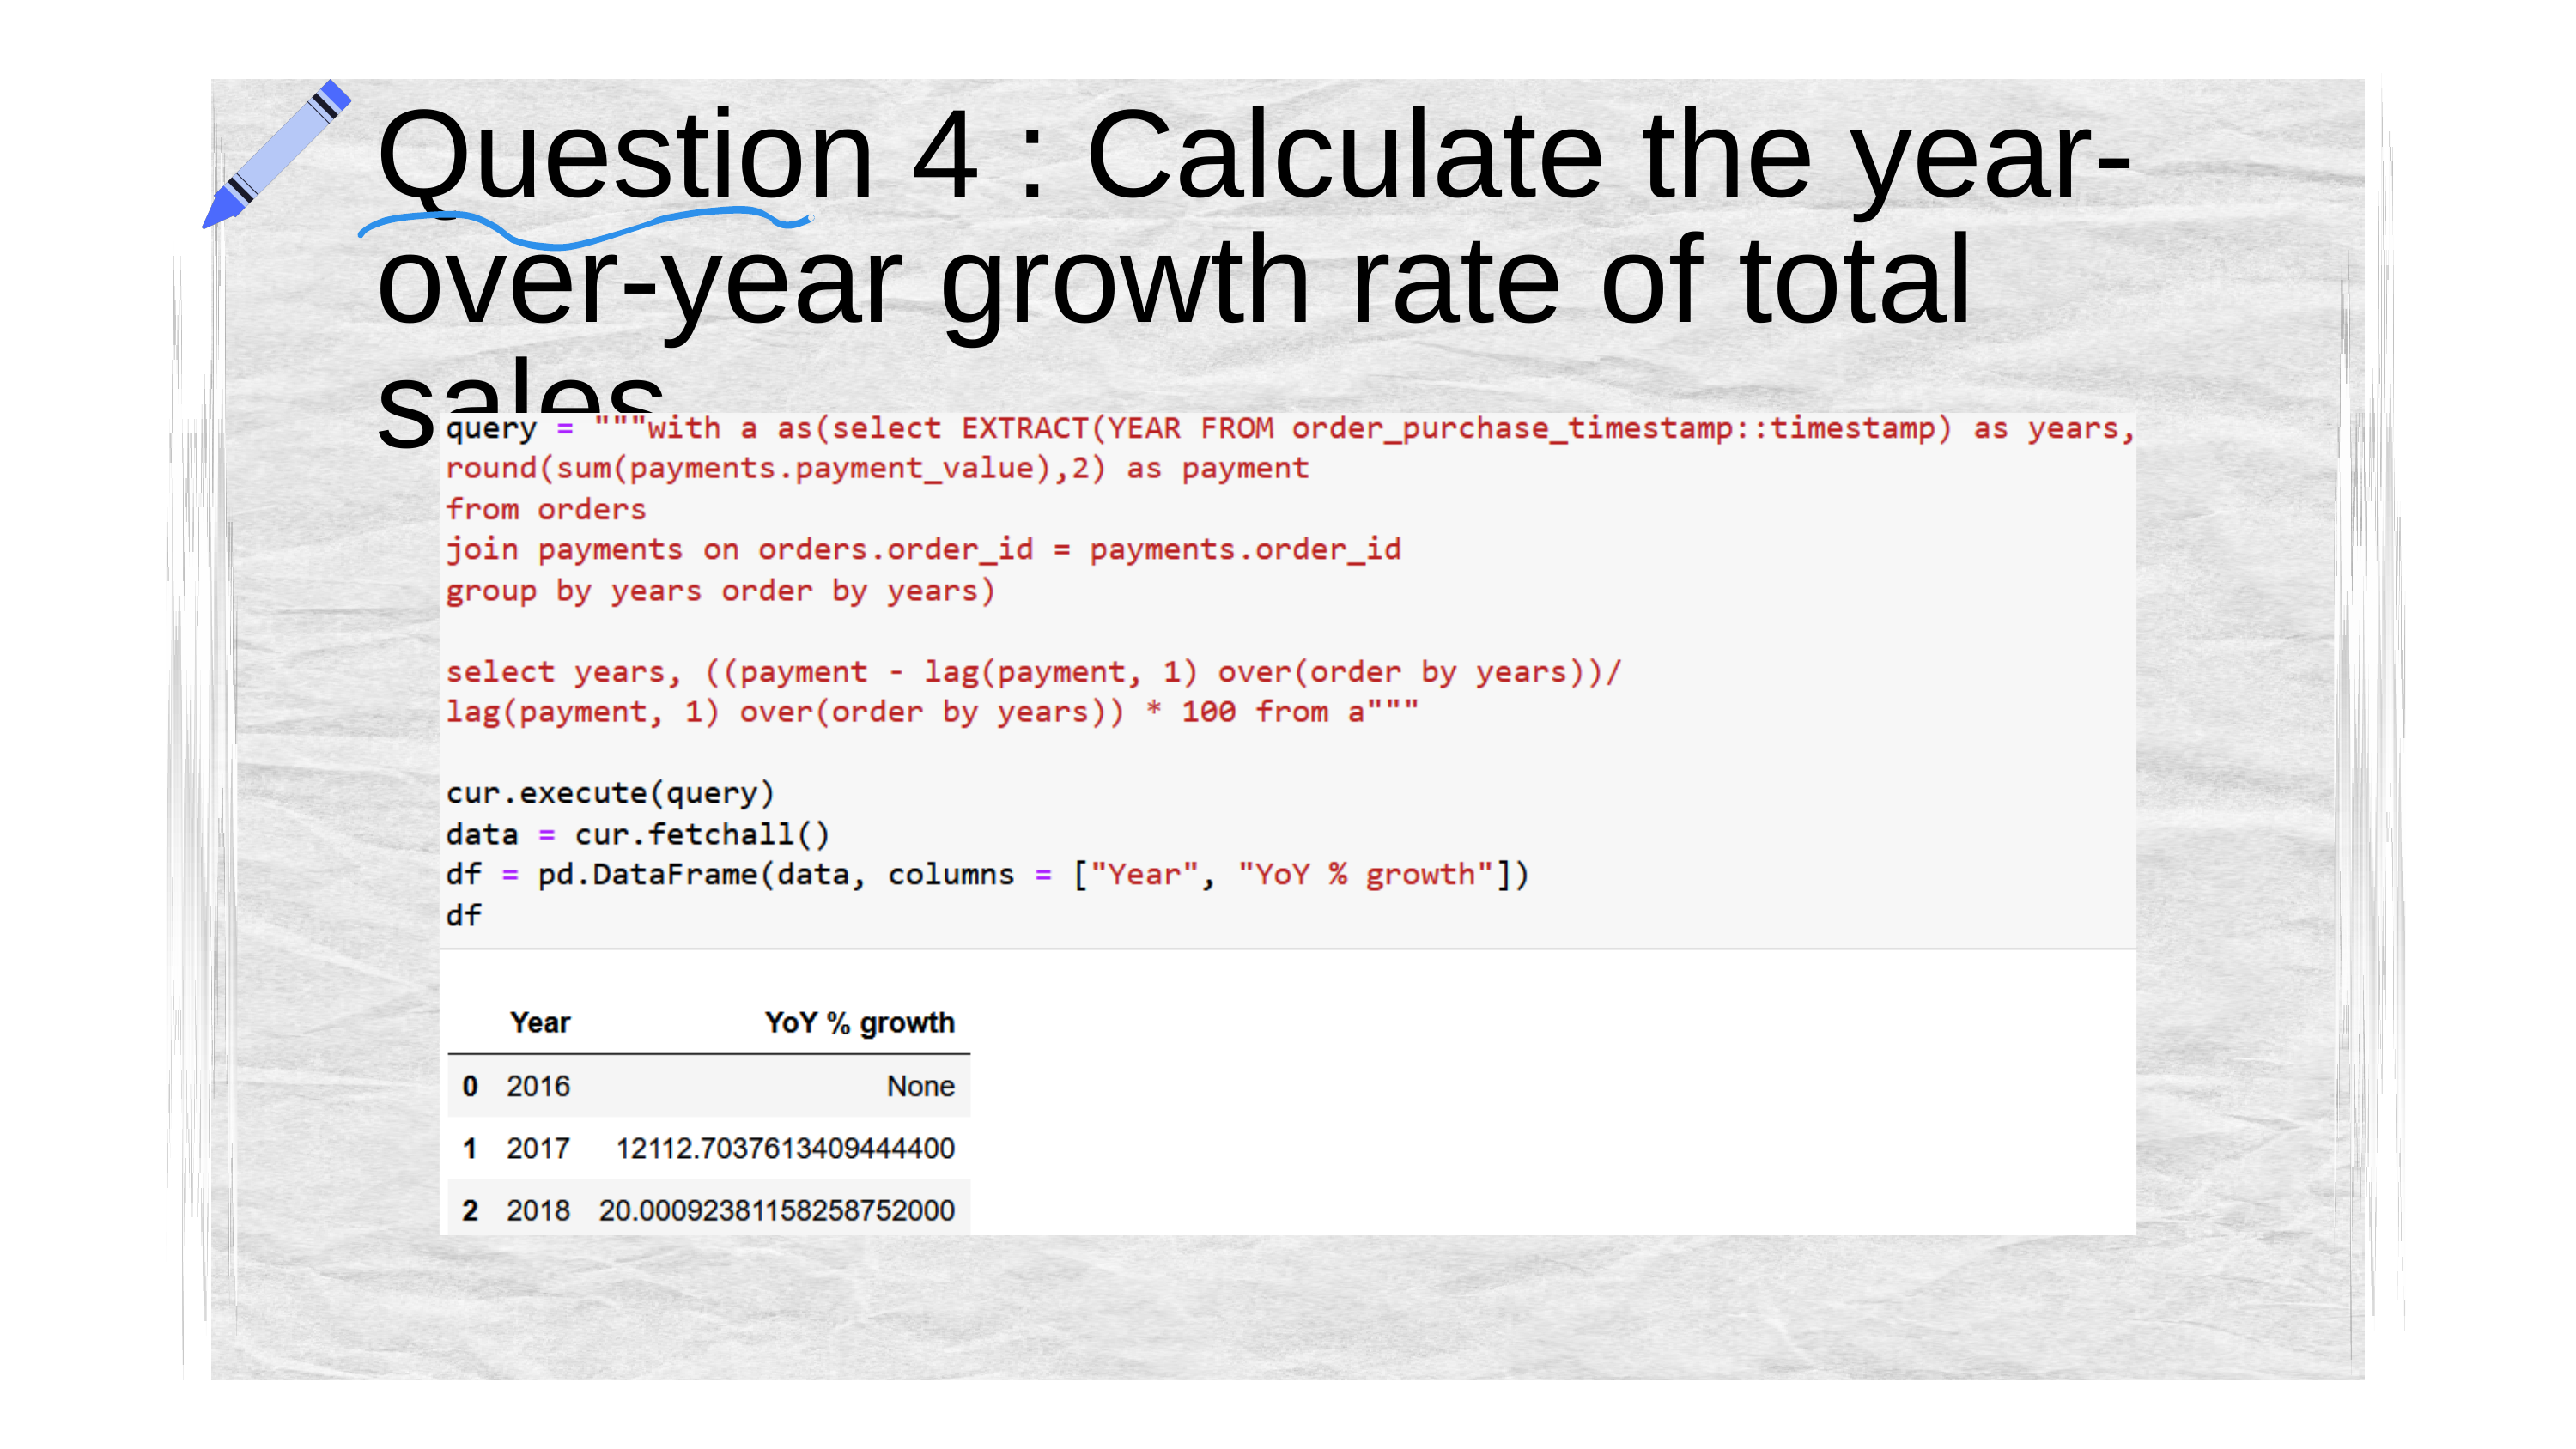

Question 4 : Calculate the year-over-year growth rate of total sales.